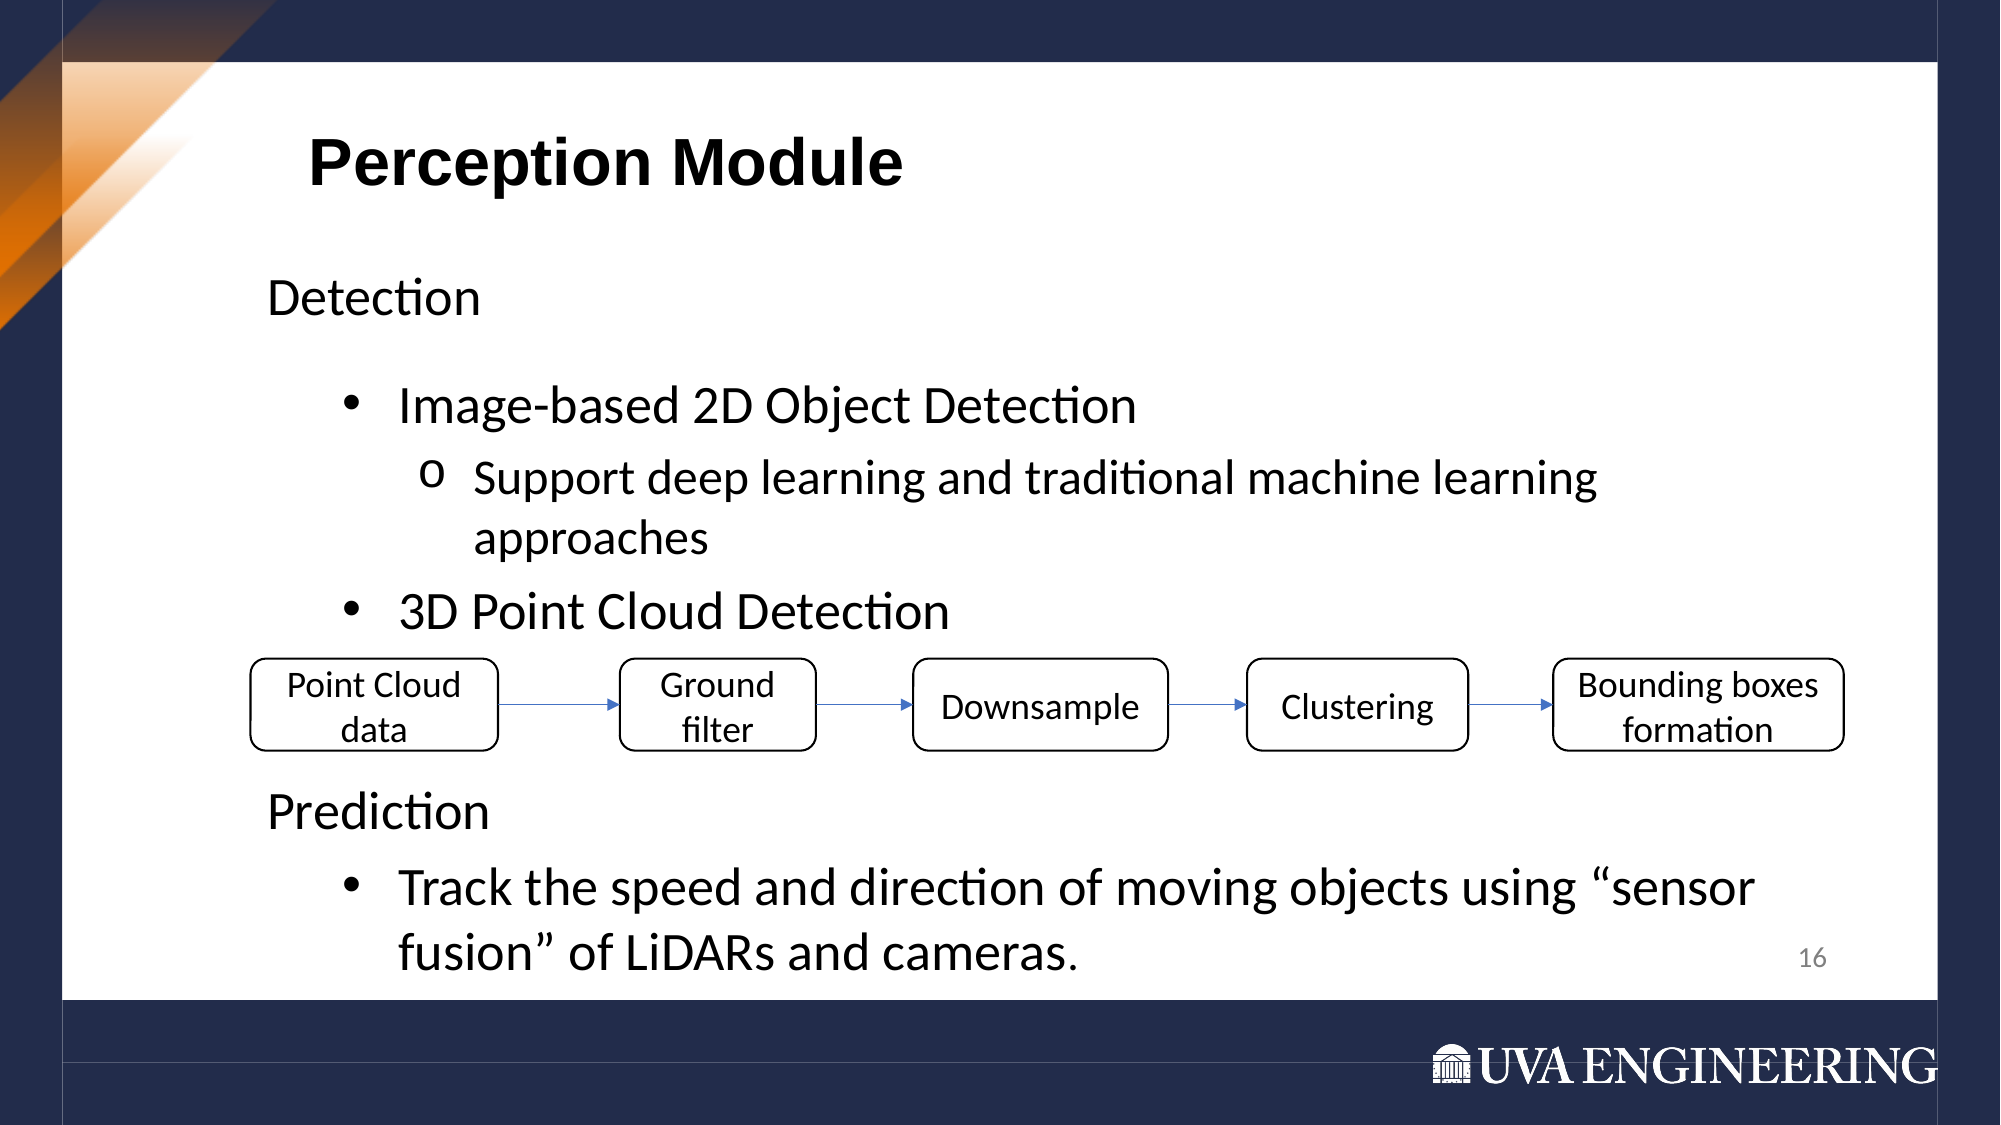

Perception Module
Detection
Image-based 2D Object Detection
Support deep learning and traditional machine learning approaches
3D Point Cloud Detection

Prediction
Track the speed and direction of moving objects using “sensor fusion” of LiDARs and cameras.

Point Cloud data
Ground filter
Downsample
Clustering
Bounding boxes formation
16